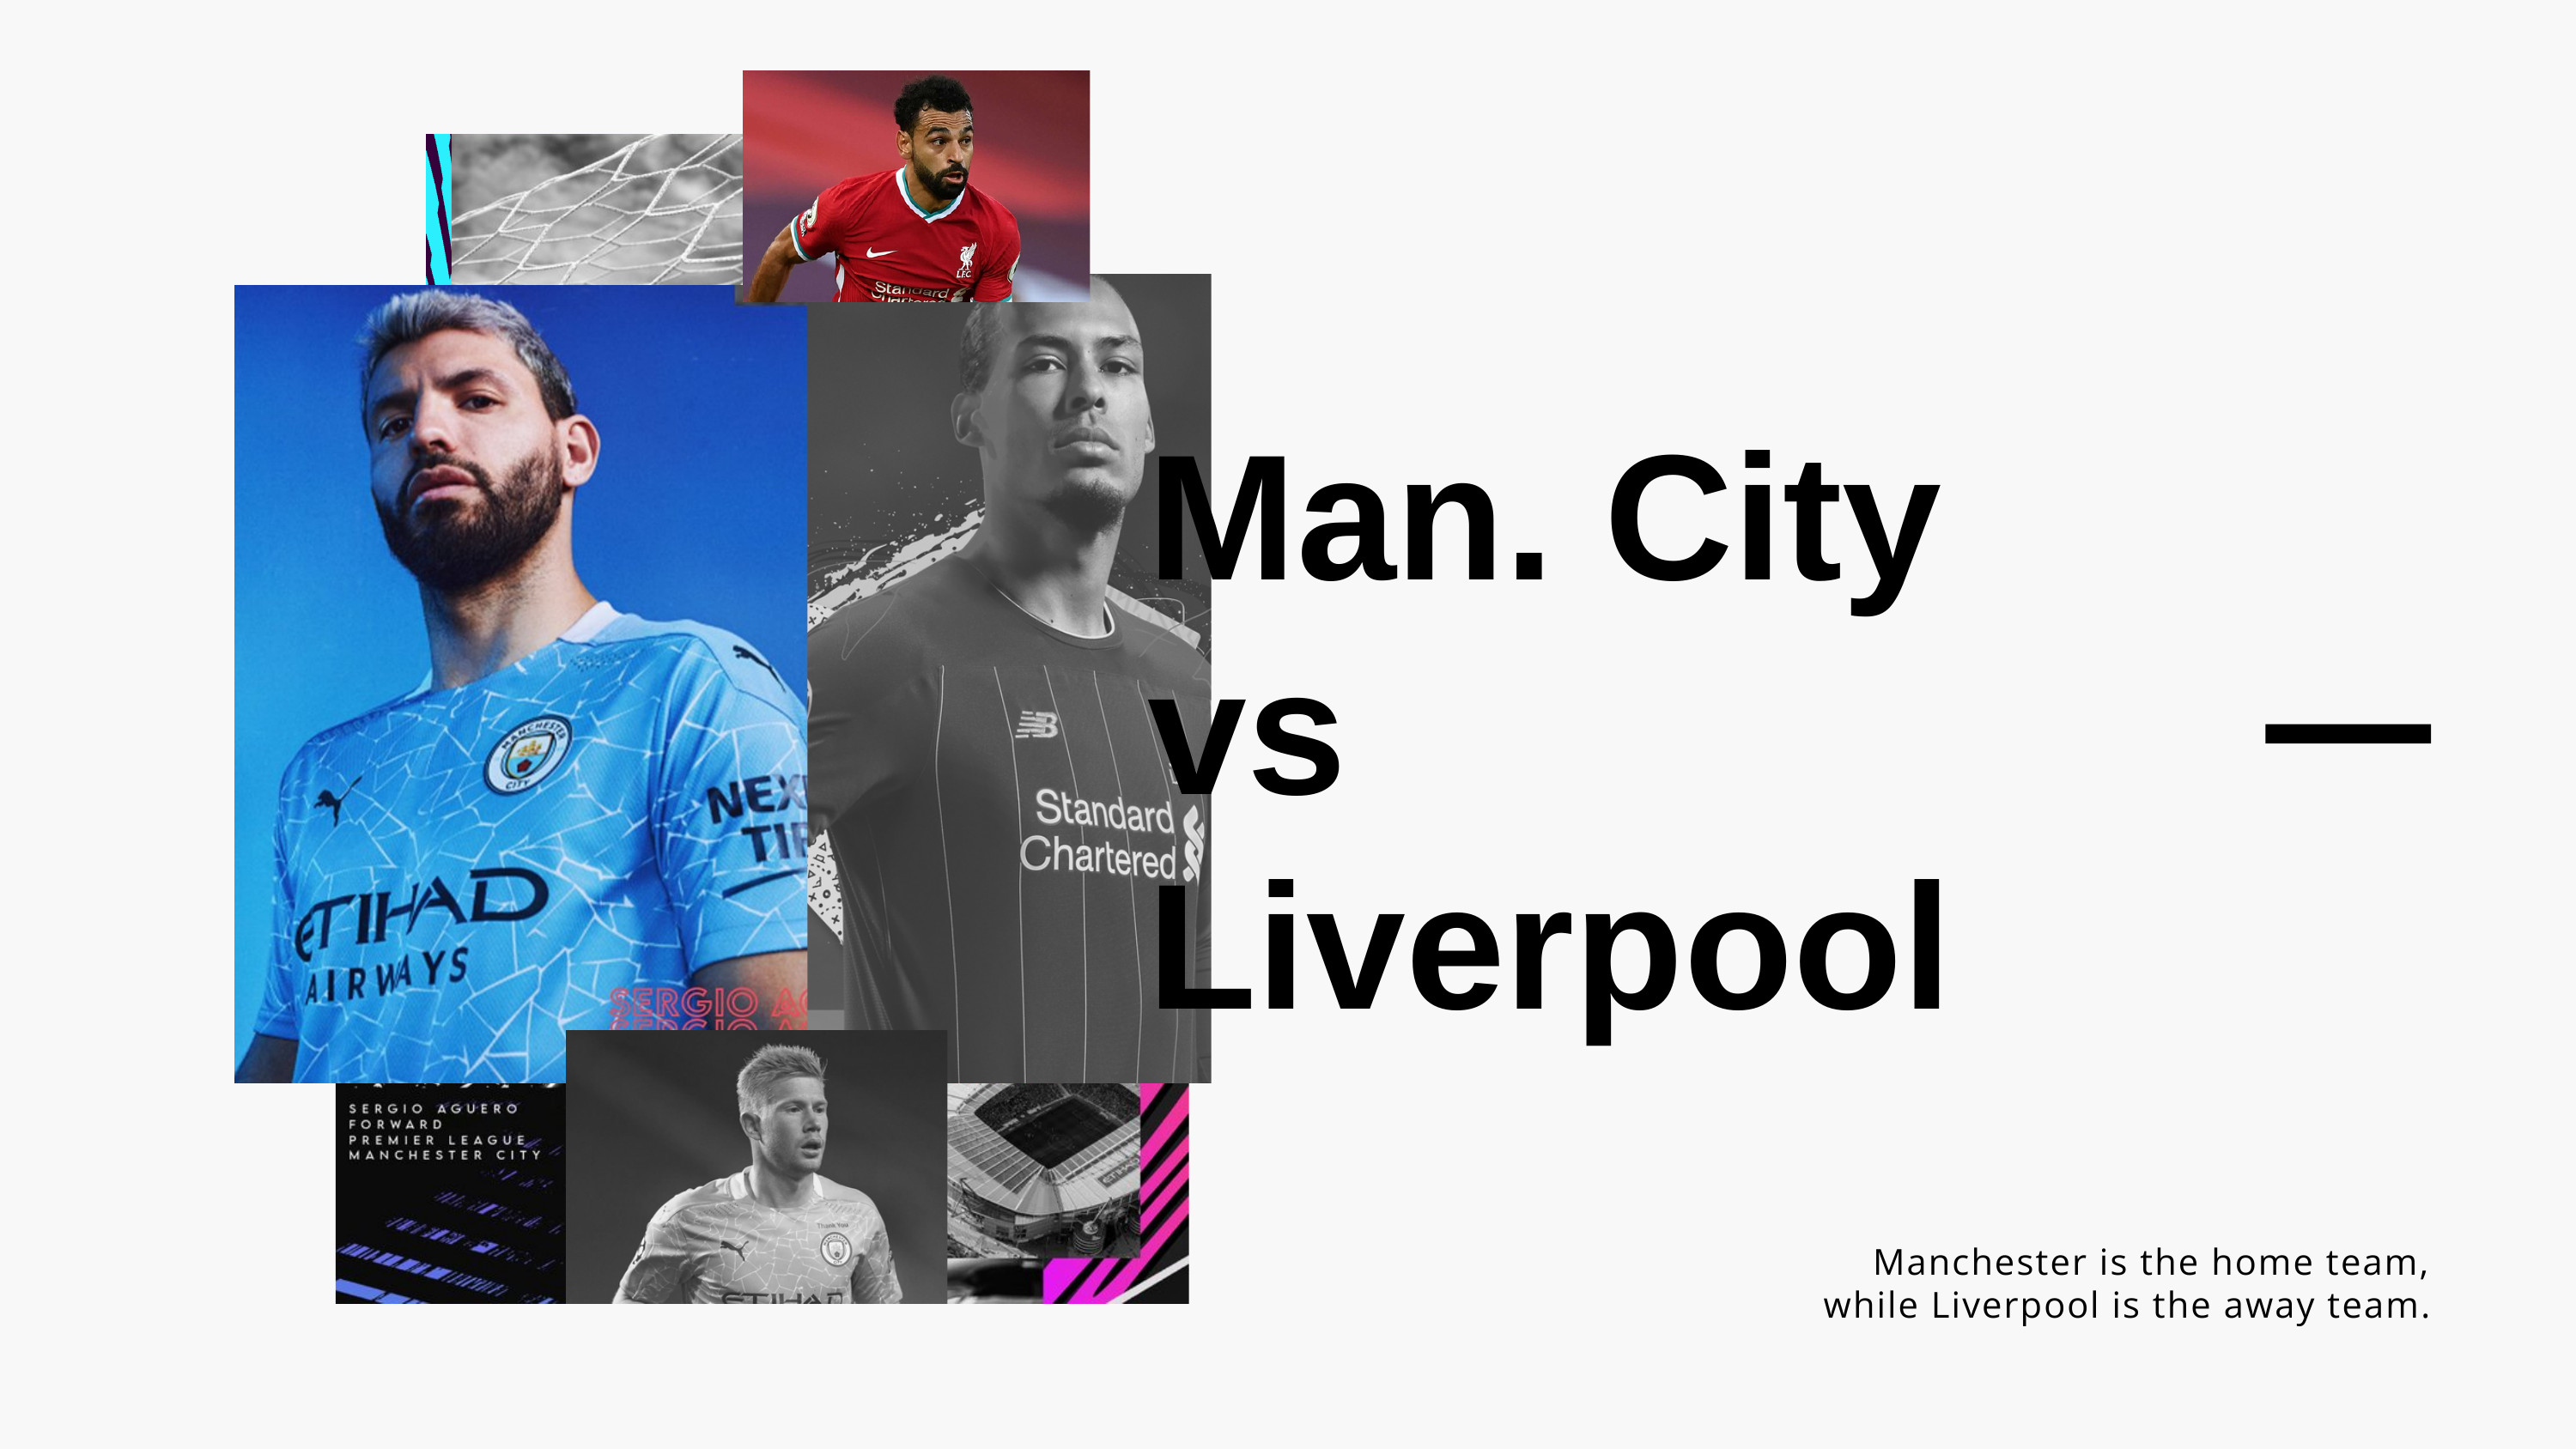

Man. City
vs
Liverpool

Manchester is the home team, while Liverpool is the away team.